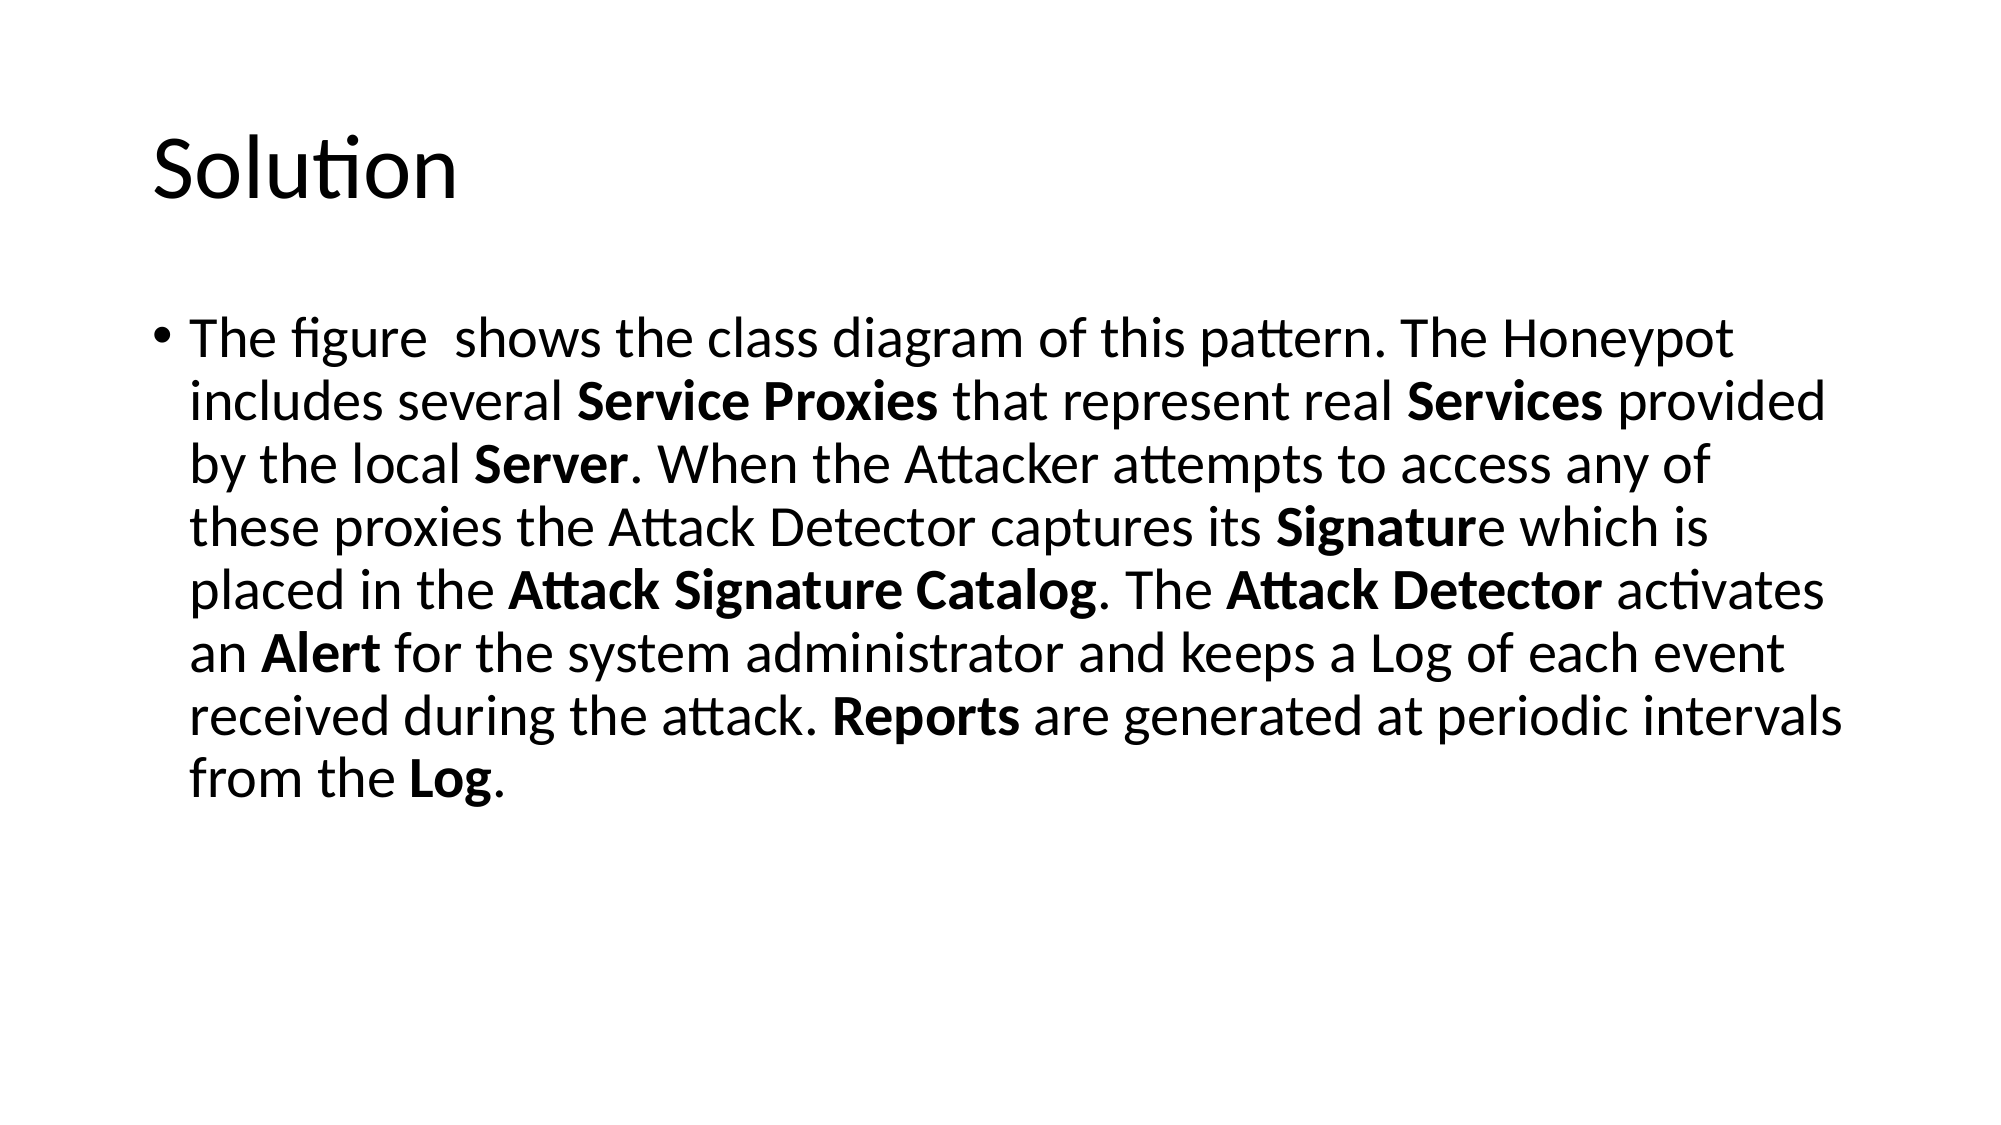

# Solution
The figure  shows the class diagram of this pattern. The Honeypot includes several Service Proxies that represent real Services provided by the local Server. When the Attacker attempts to access any of these proxies the Attack Detector captures its Signature which is placed in the Attack Signature Catalog. The Attack Detector activates an Alert for the system administrator and keeps a Log of each event received during the attack. Reports are generated at periodic intervals from the Log.